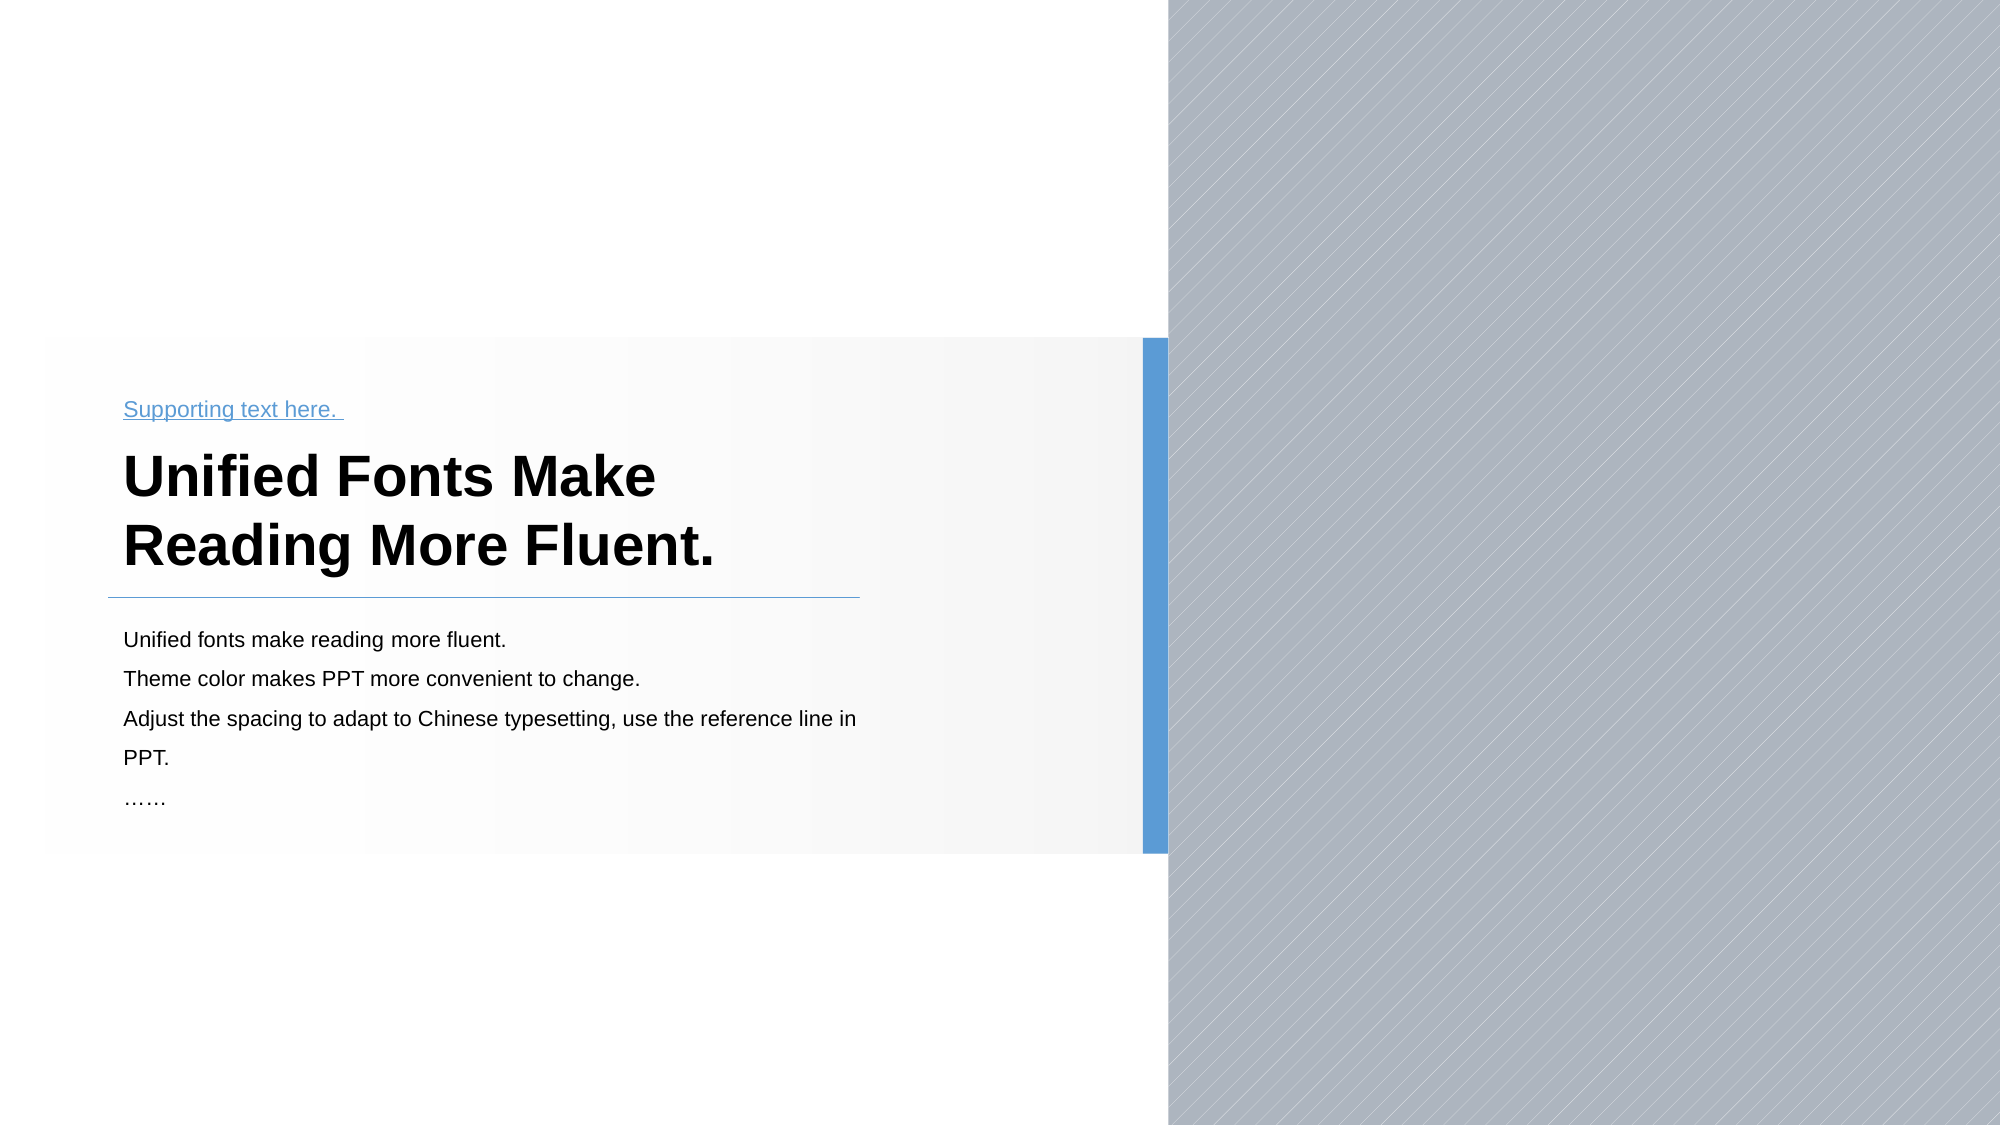

Sup porting text here.
Unified Fonts Make
Rea ding More Fluent.
Unified fonts make reading  more fluent.
Theme color makes PPT more convenient to change.
Adjust the spacing to adapt to Chinese typesetting, use the reference line in PPT.
……
#